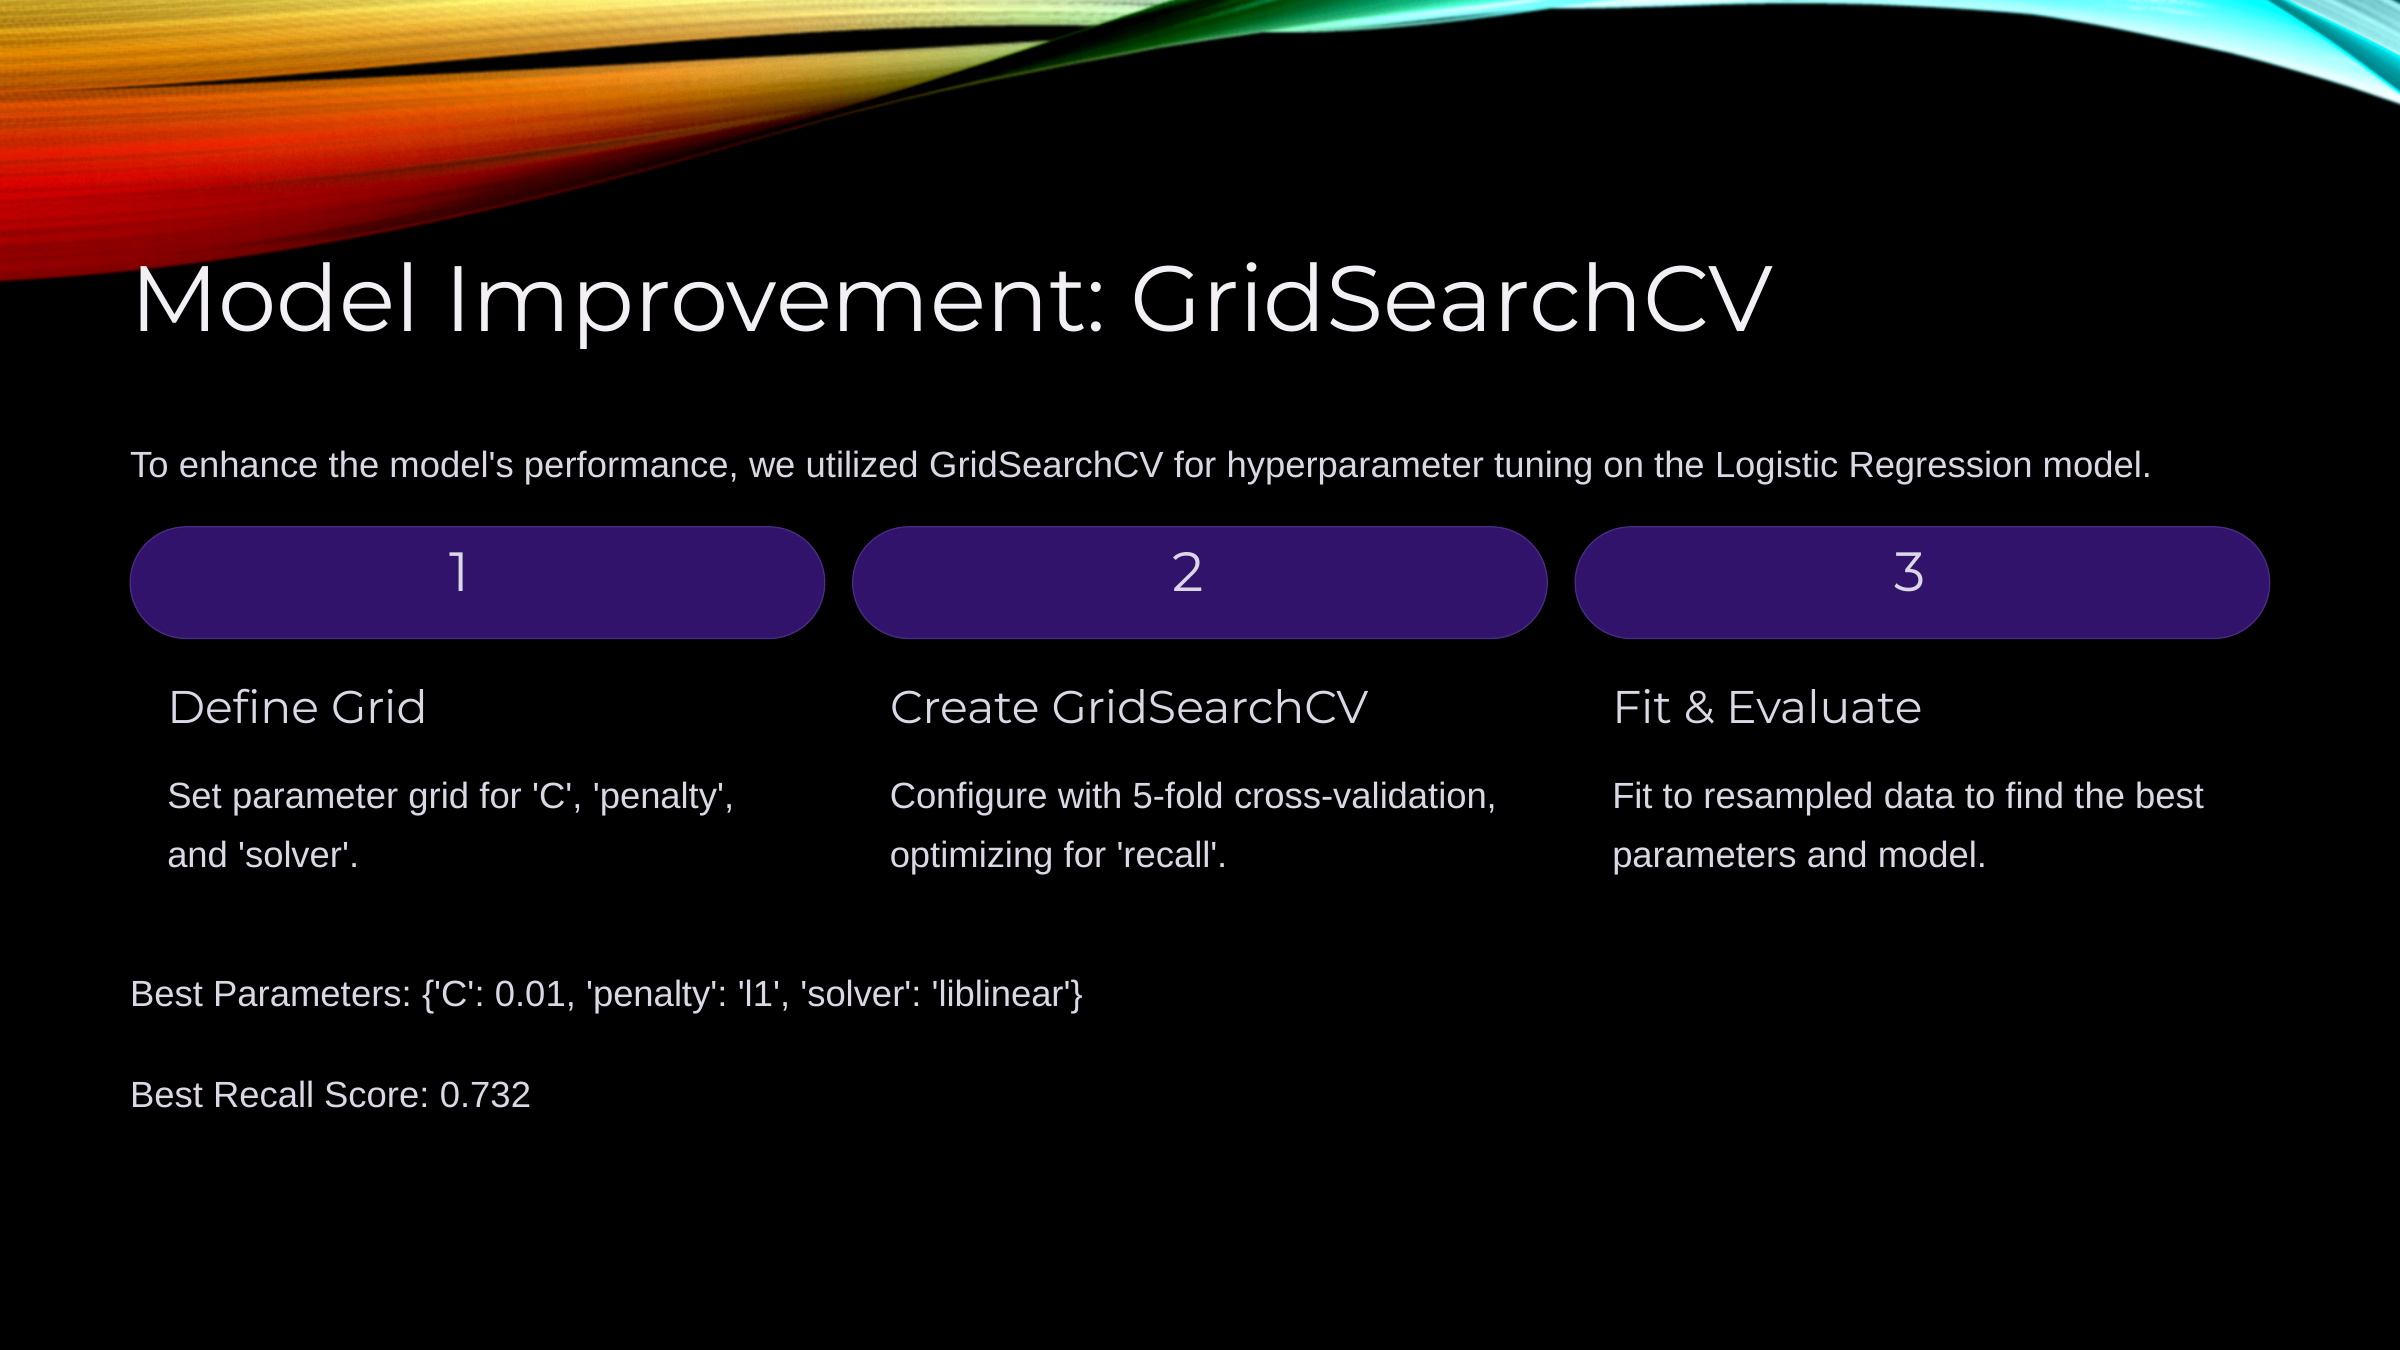

Model Improvement: GridSearchCV
To enhance the model's performance, we utilized GridSearchCV for hyperparameter tuning on the Logistic Regression model.

1
2
3
Define Grid
Create GridSearchCV
Fit & Evaluate
Set parameter grid for 'C', 'penalty', and 'solver'.
Configure with 5-fold cross-validation, optimizing for 'recall'.
Fit to resampled data to find the best parameters and model.
Best Parameters: {'C': 0.01, 'penalty': 'l1', 'solver': 'liblinear'}
Best Recall Score: 0.732